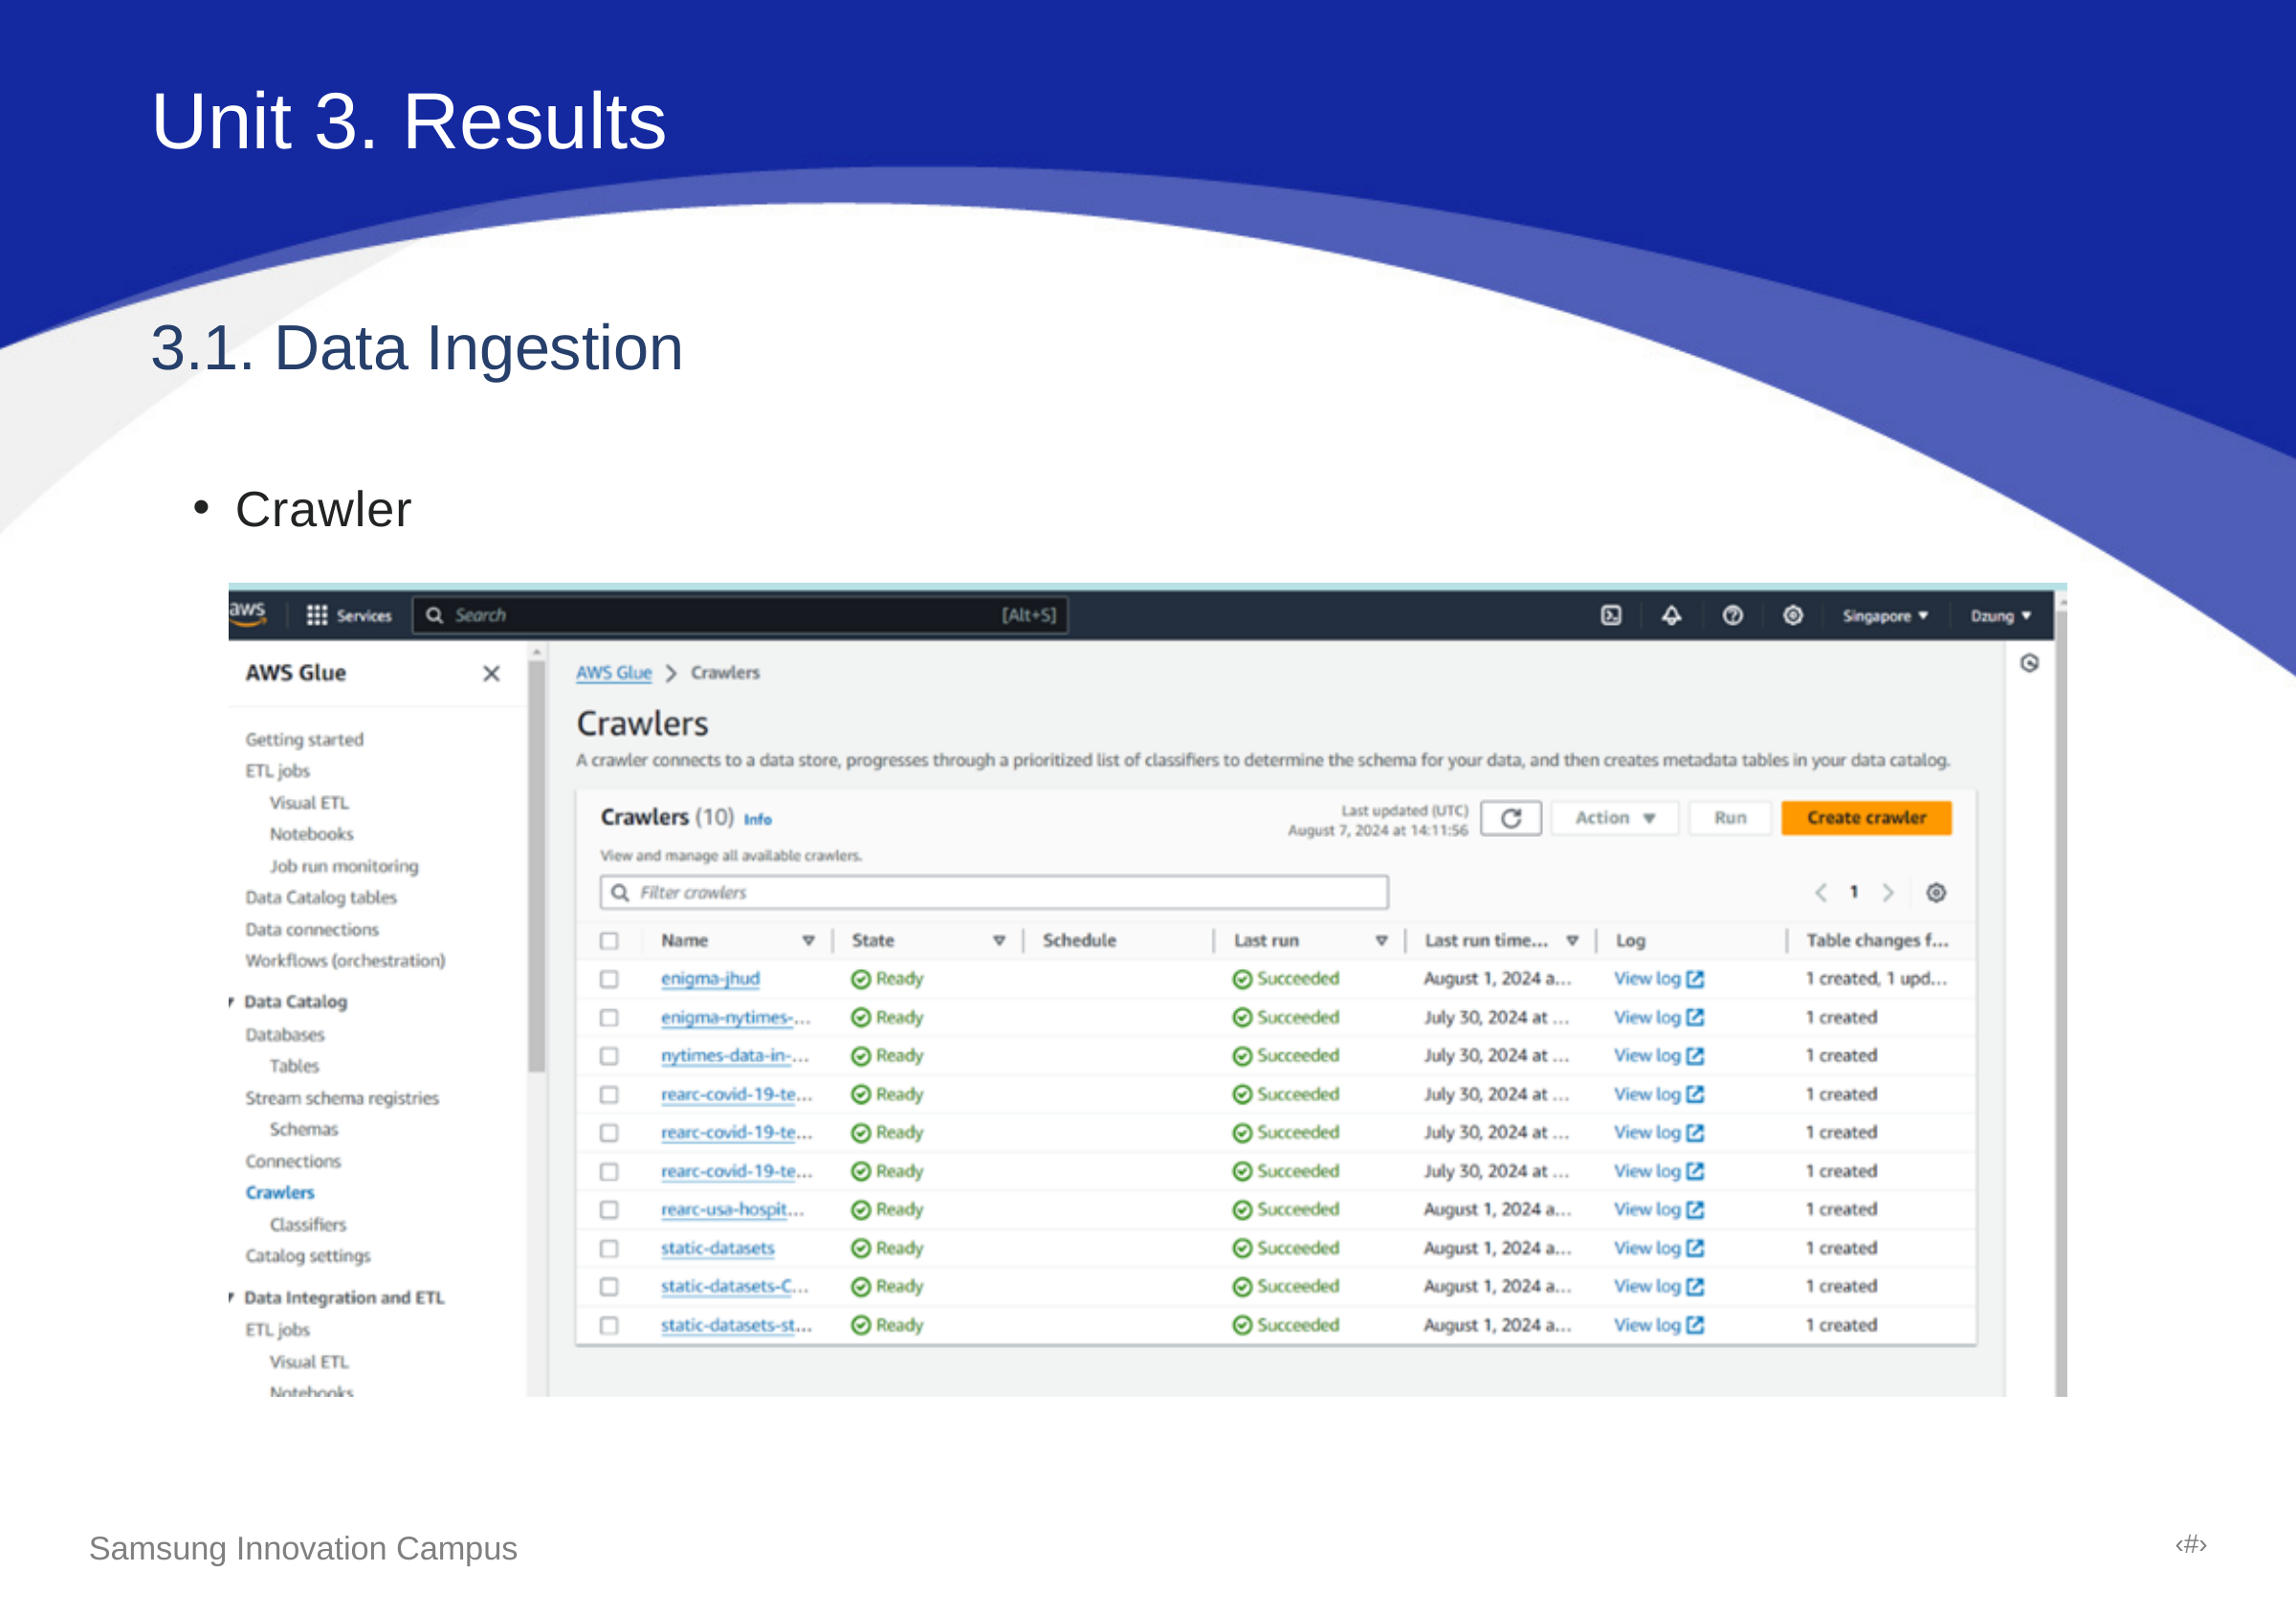

Unit 3. Results
3.1. Data Ingestion
Crawler

‹#›
Samsung Innovation Campus